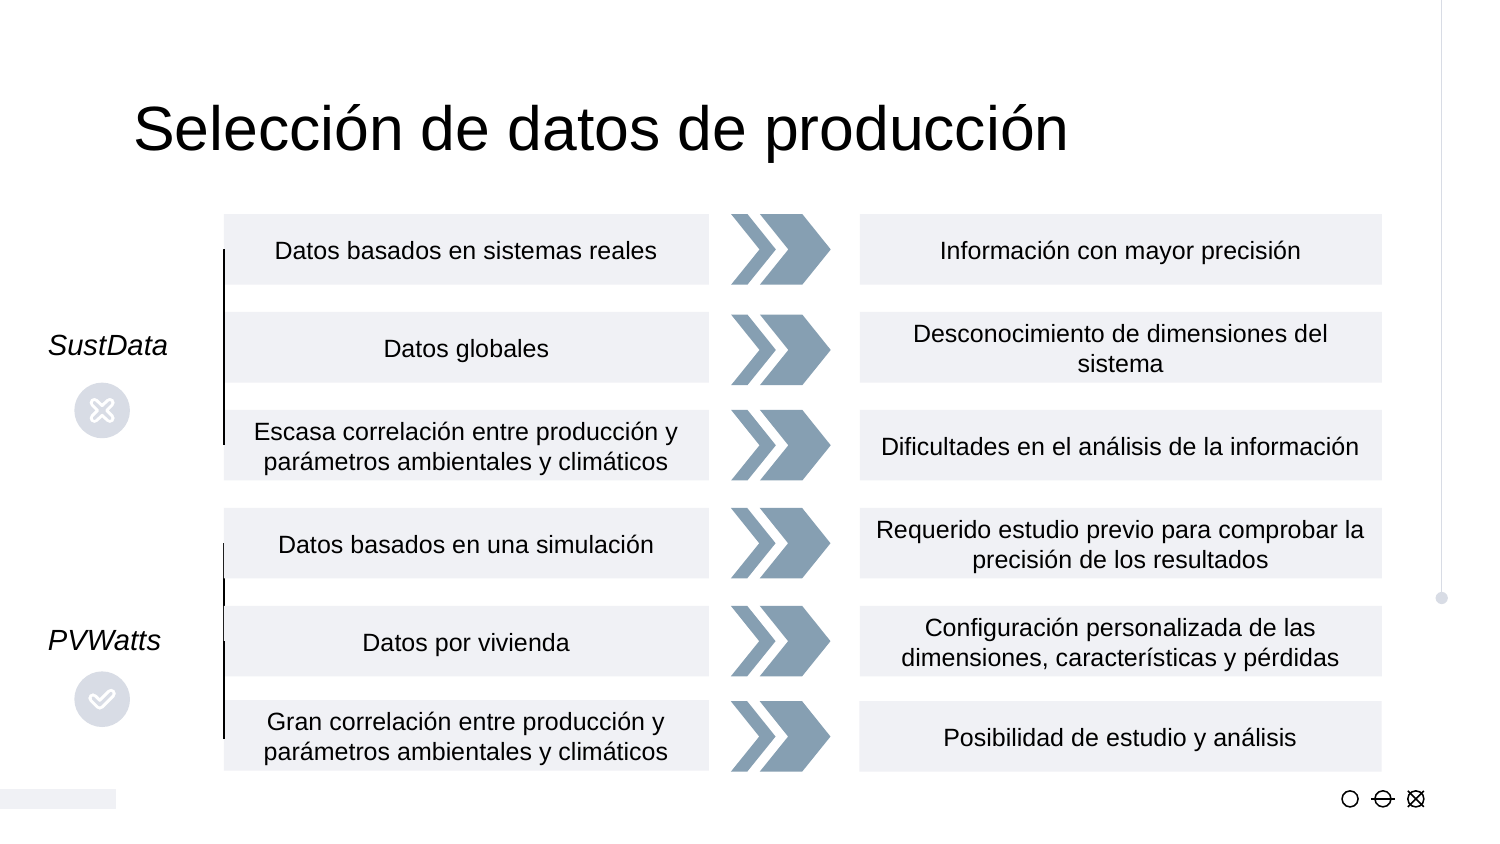

# Selección de datos de producción
Datos basados en sistemas reales

Información con mayor precisión
SustData
Desconocimiento de dimensiones del sistema
Datos globales

Dificultades en el análisis de la información
Escasa correlación entre producción y parámetros ambientales y climáticos
Datos basados en una simulación

Requerido estudio previo para comprobar la precisión de los resultados
PVWatts
Configuración personalizada de las dimensiones, características y pérdidas
Datos por vivienda

Gran correlación entre producción y parámetros ambientales y climáticos

Posibilidad de estudio y análisis